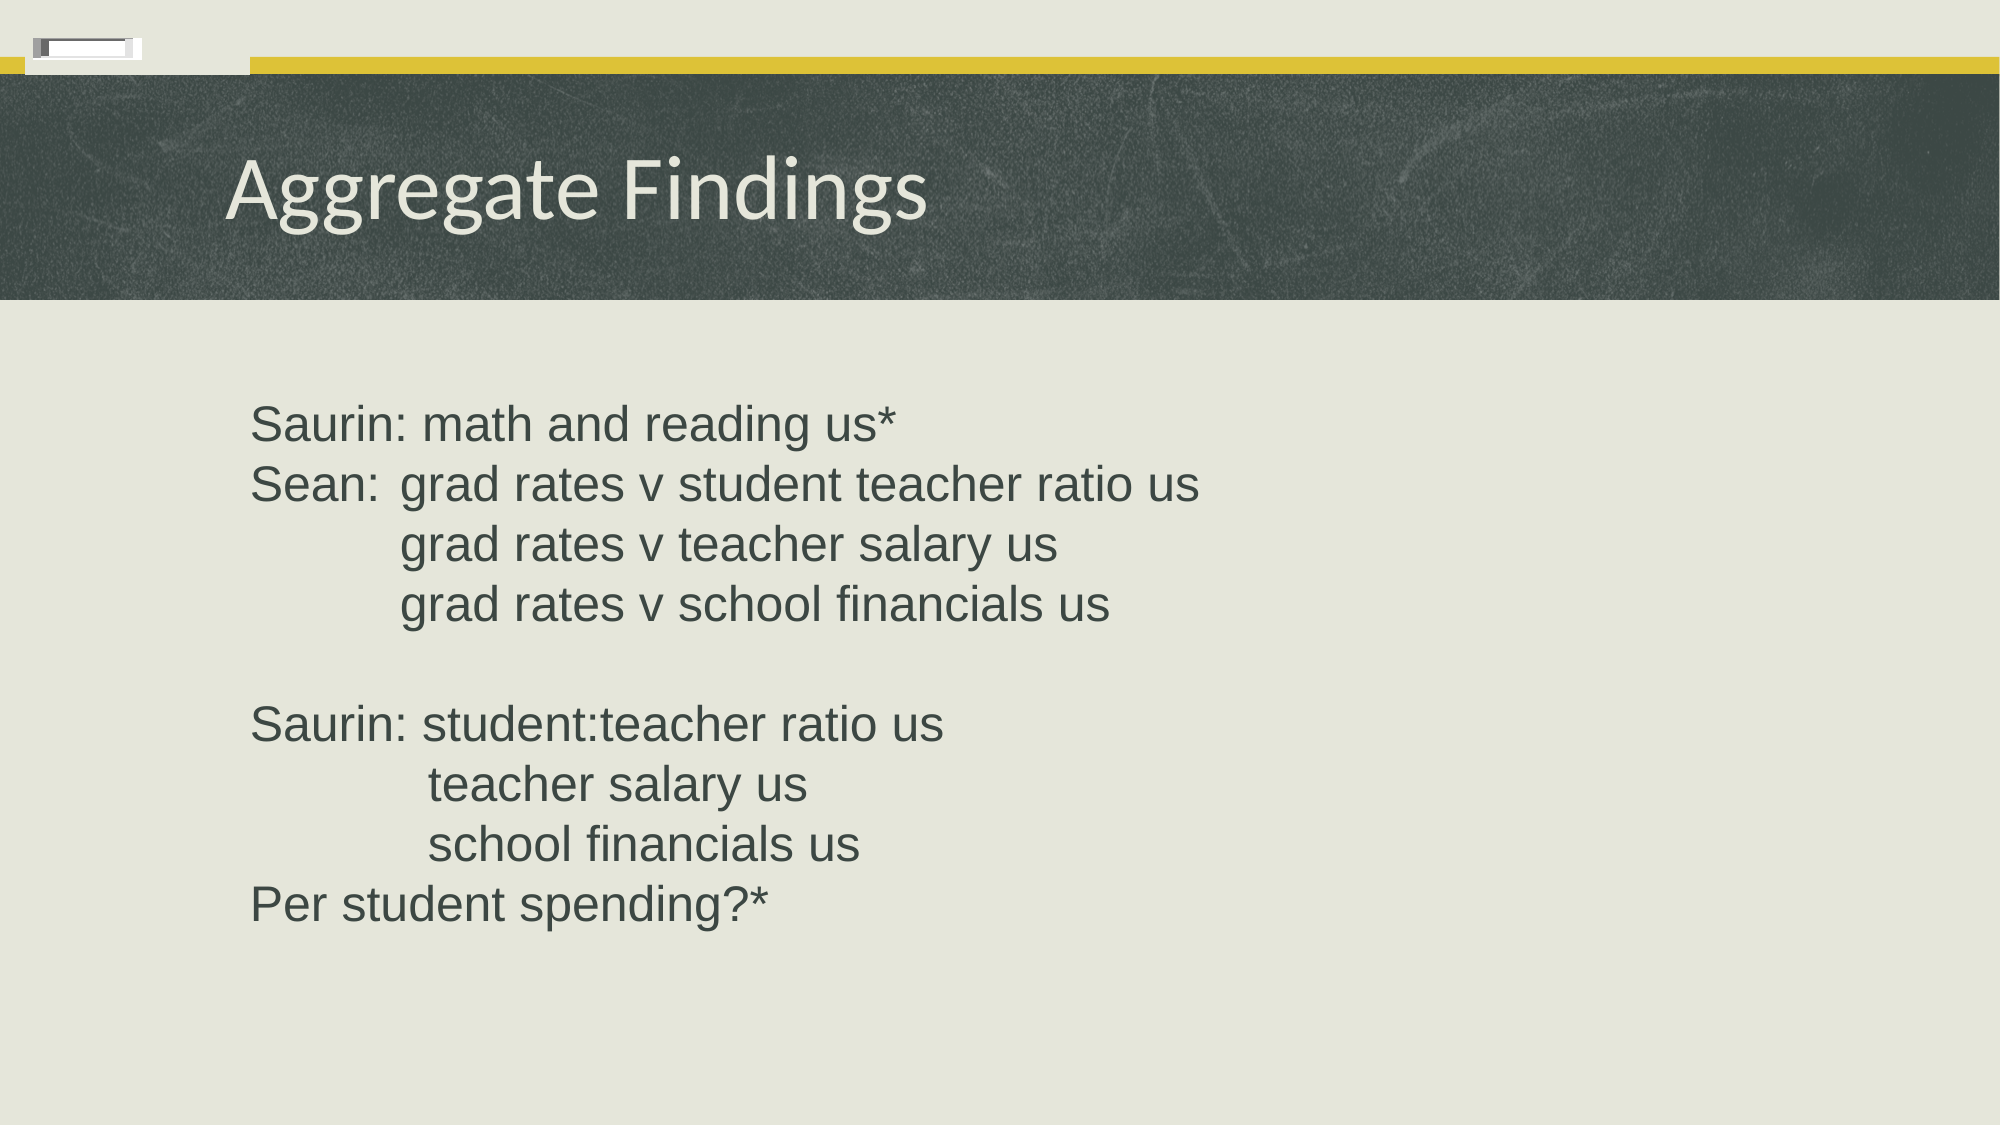

# Aggregate Findings

Saurin: math and reading us*
Sean:	grad rates v student teacher ratio us
	grad rates v teacher salary us
	grad rates v school financials us

Saurin: student:teacher ratio us
	  teacher salary us
	  school financials us
Per student spending?*